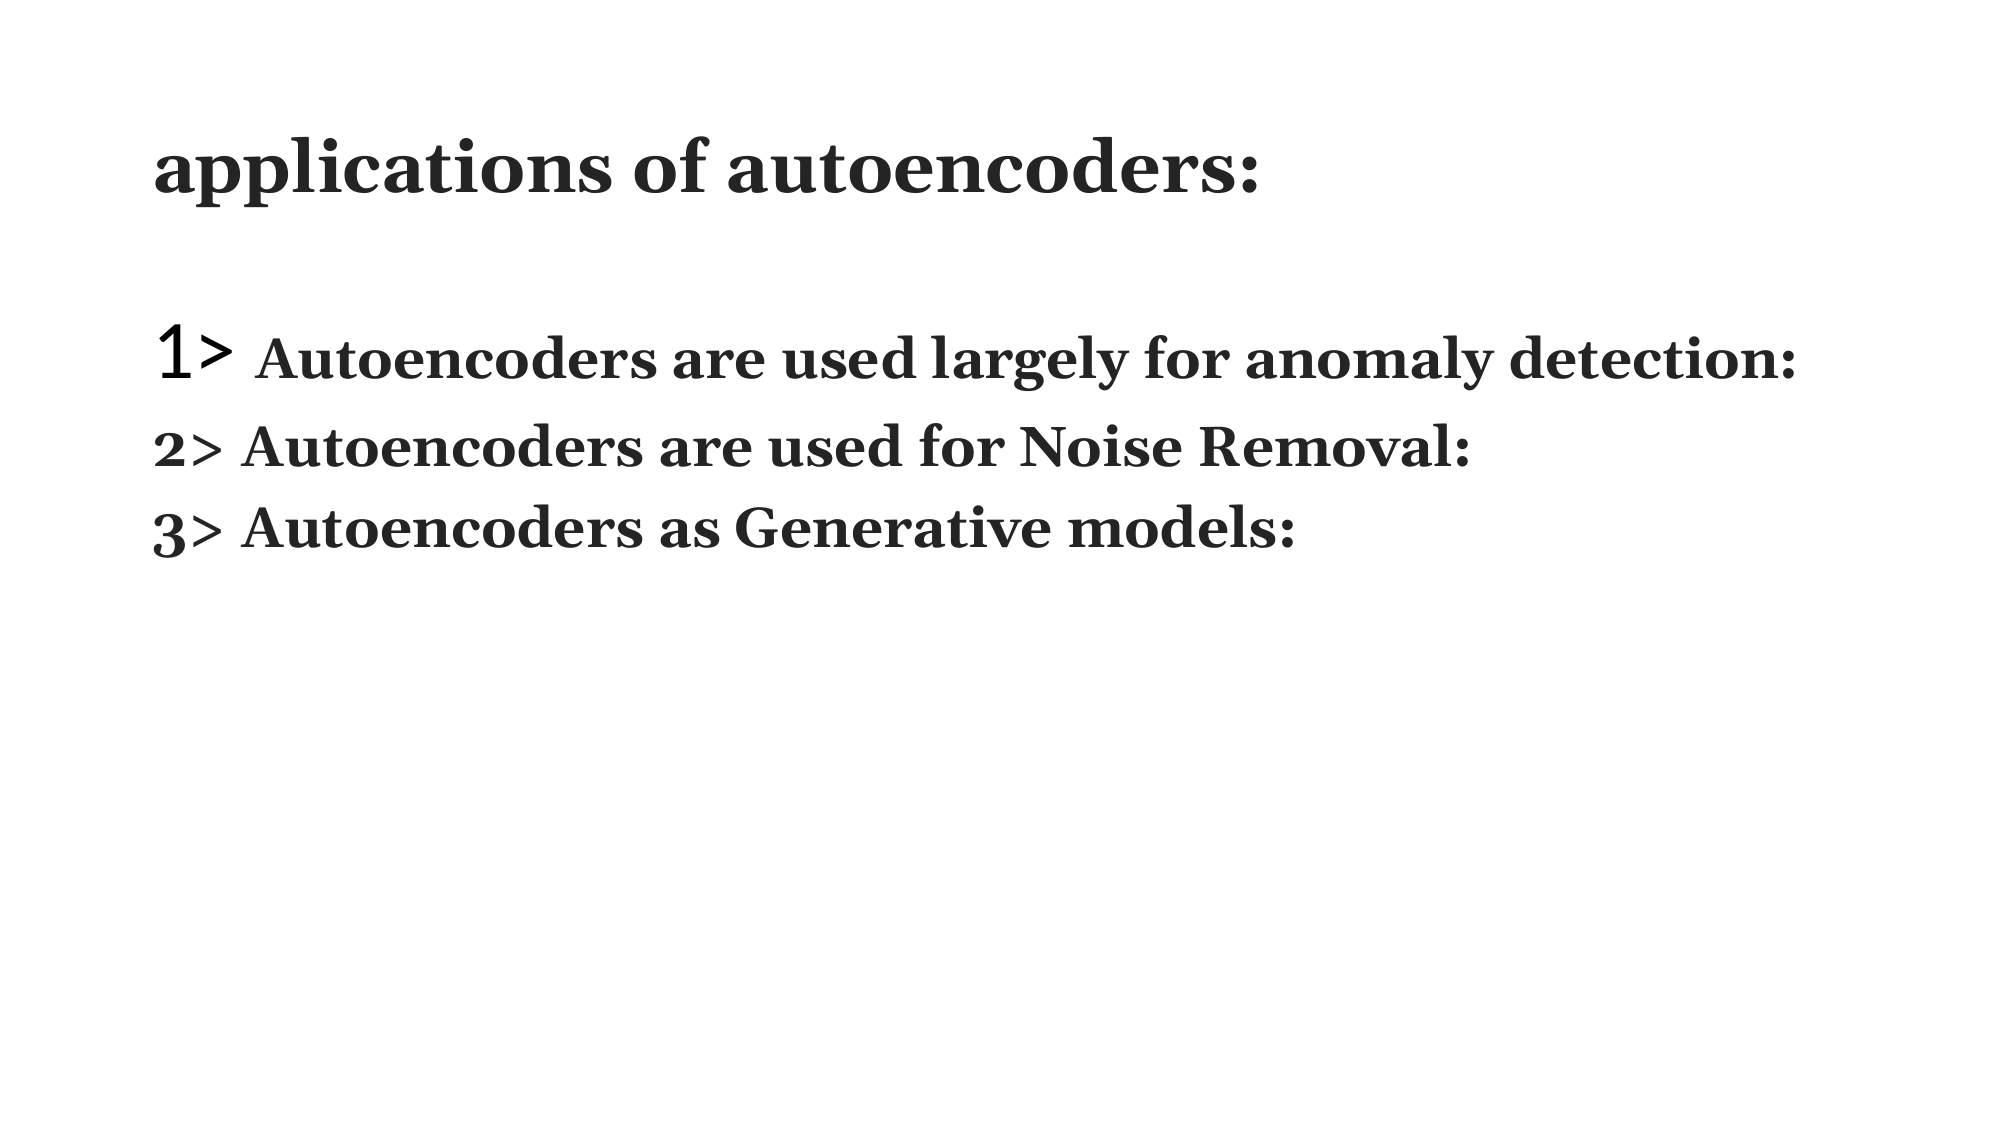

# applications of autoencoders:
1> Autoencoders are used largely for anomaly detection:
2> Autoencoders are used for Noise Removal:
3> Autoencoders as Generative models: